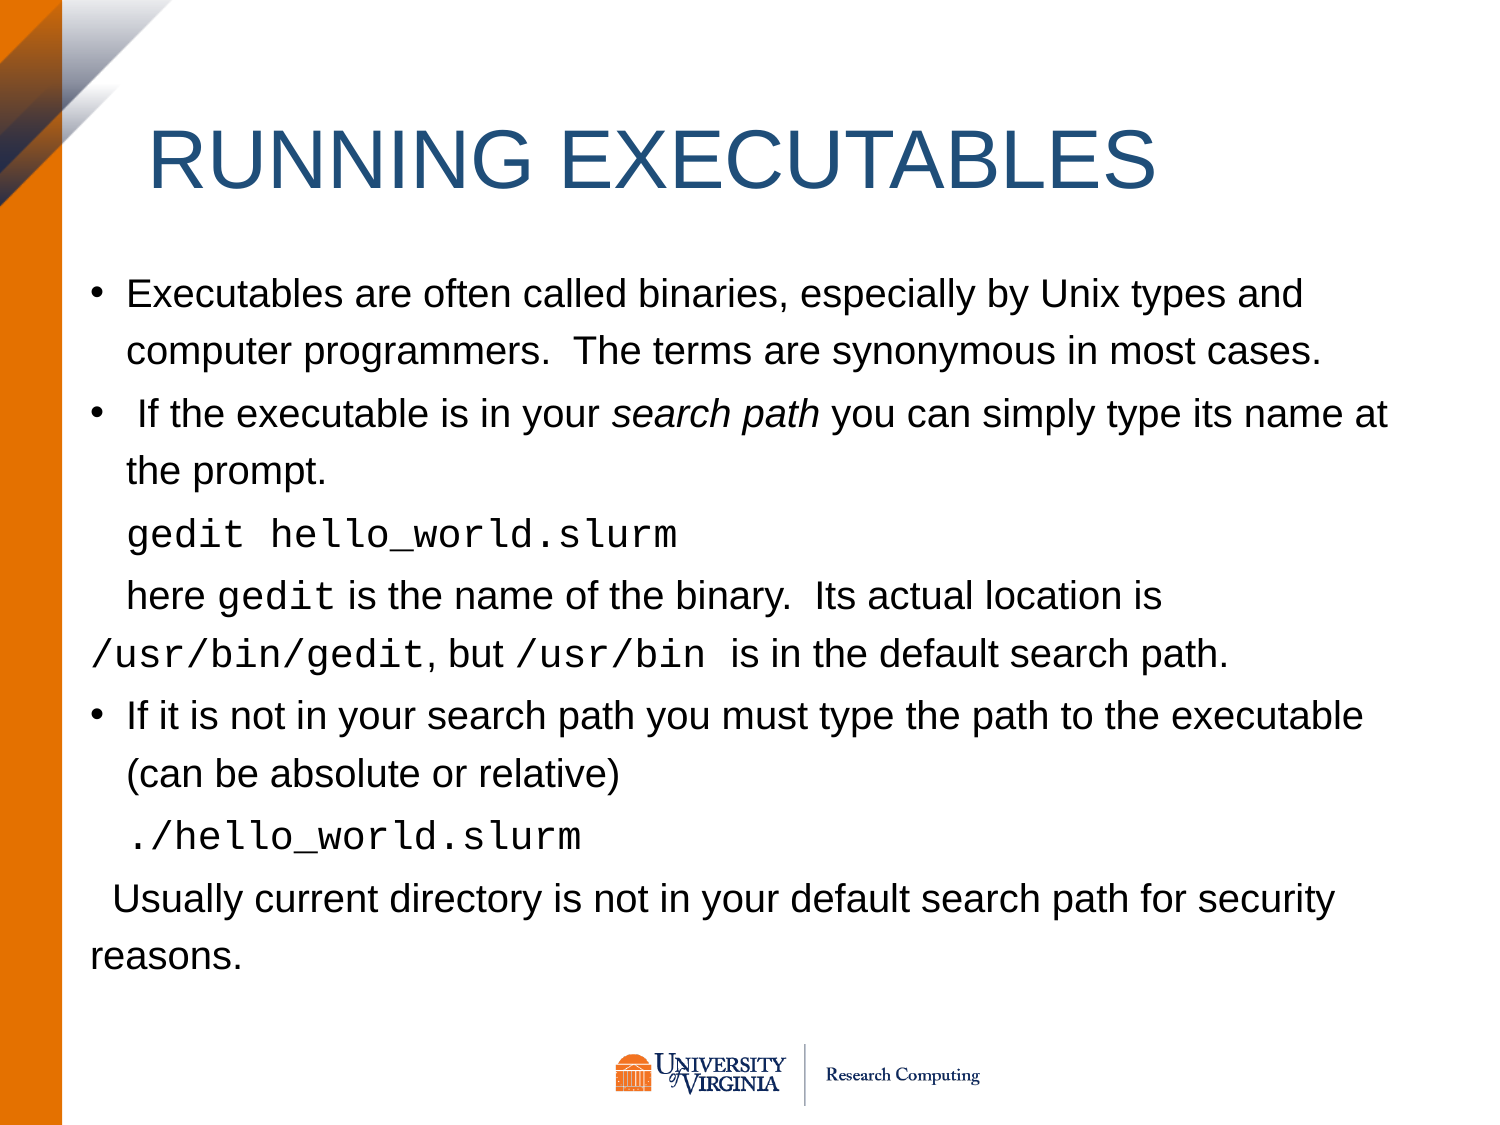

# Running Executables
Executables are often called binaries, especially by Unix types and computer programmers.  The terms are synonymous in most cases.
 If the executable is in your search path you can simply type its name at the prompt.
	gedit hello_world.slurm
	here gedit is the name of the binary.  Its actual location is /usr/bin/gedit, but /usr/bin is in the default search path.
If it is not in your search path you must type the path to the executable (can be absolute or relative)
	./hello_world.slurm
  Usually current directory is not in your default search path for security reasons.